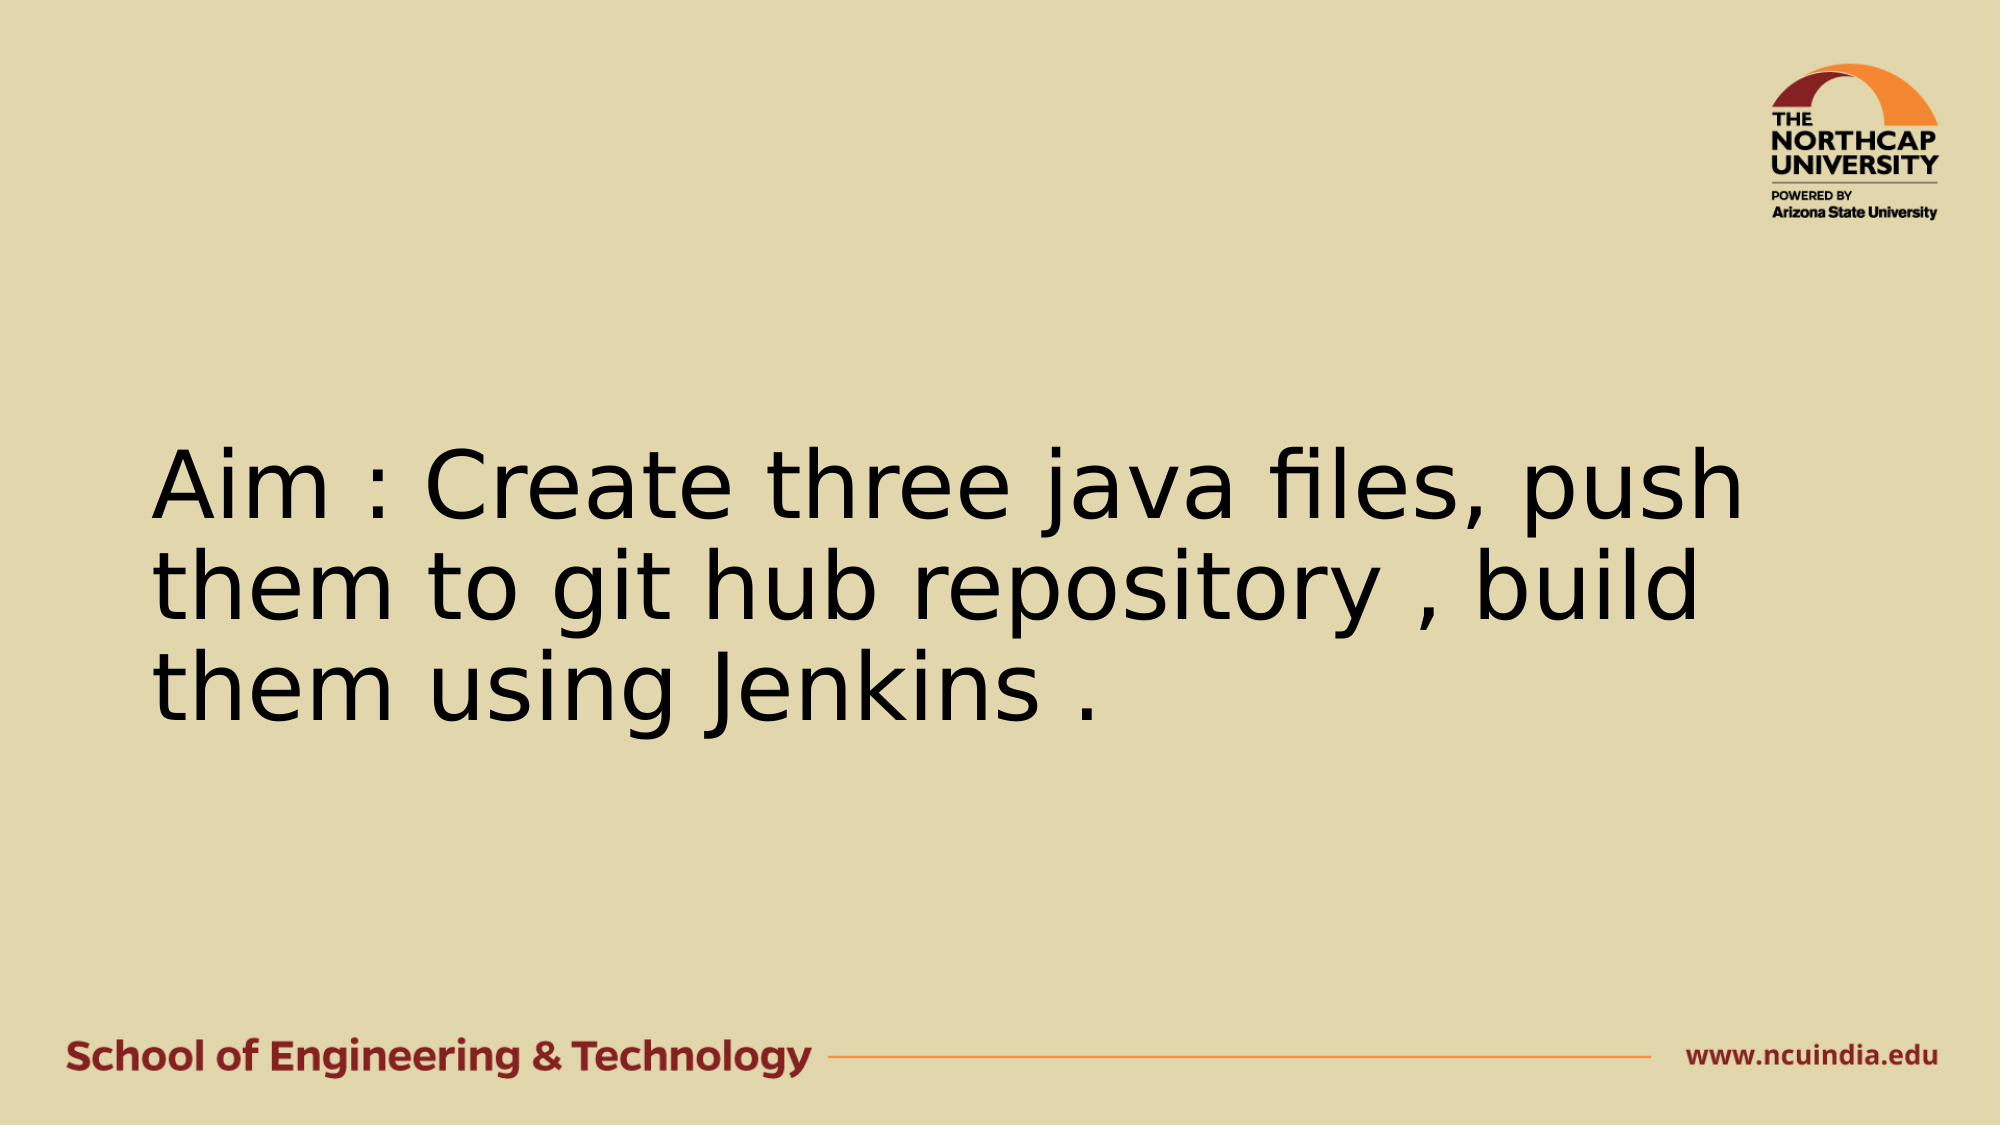

# Aim : Create three java files, push them to git hub repository , build them using Jenkins .